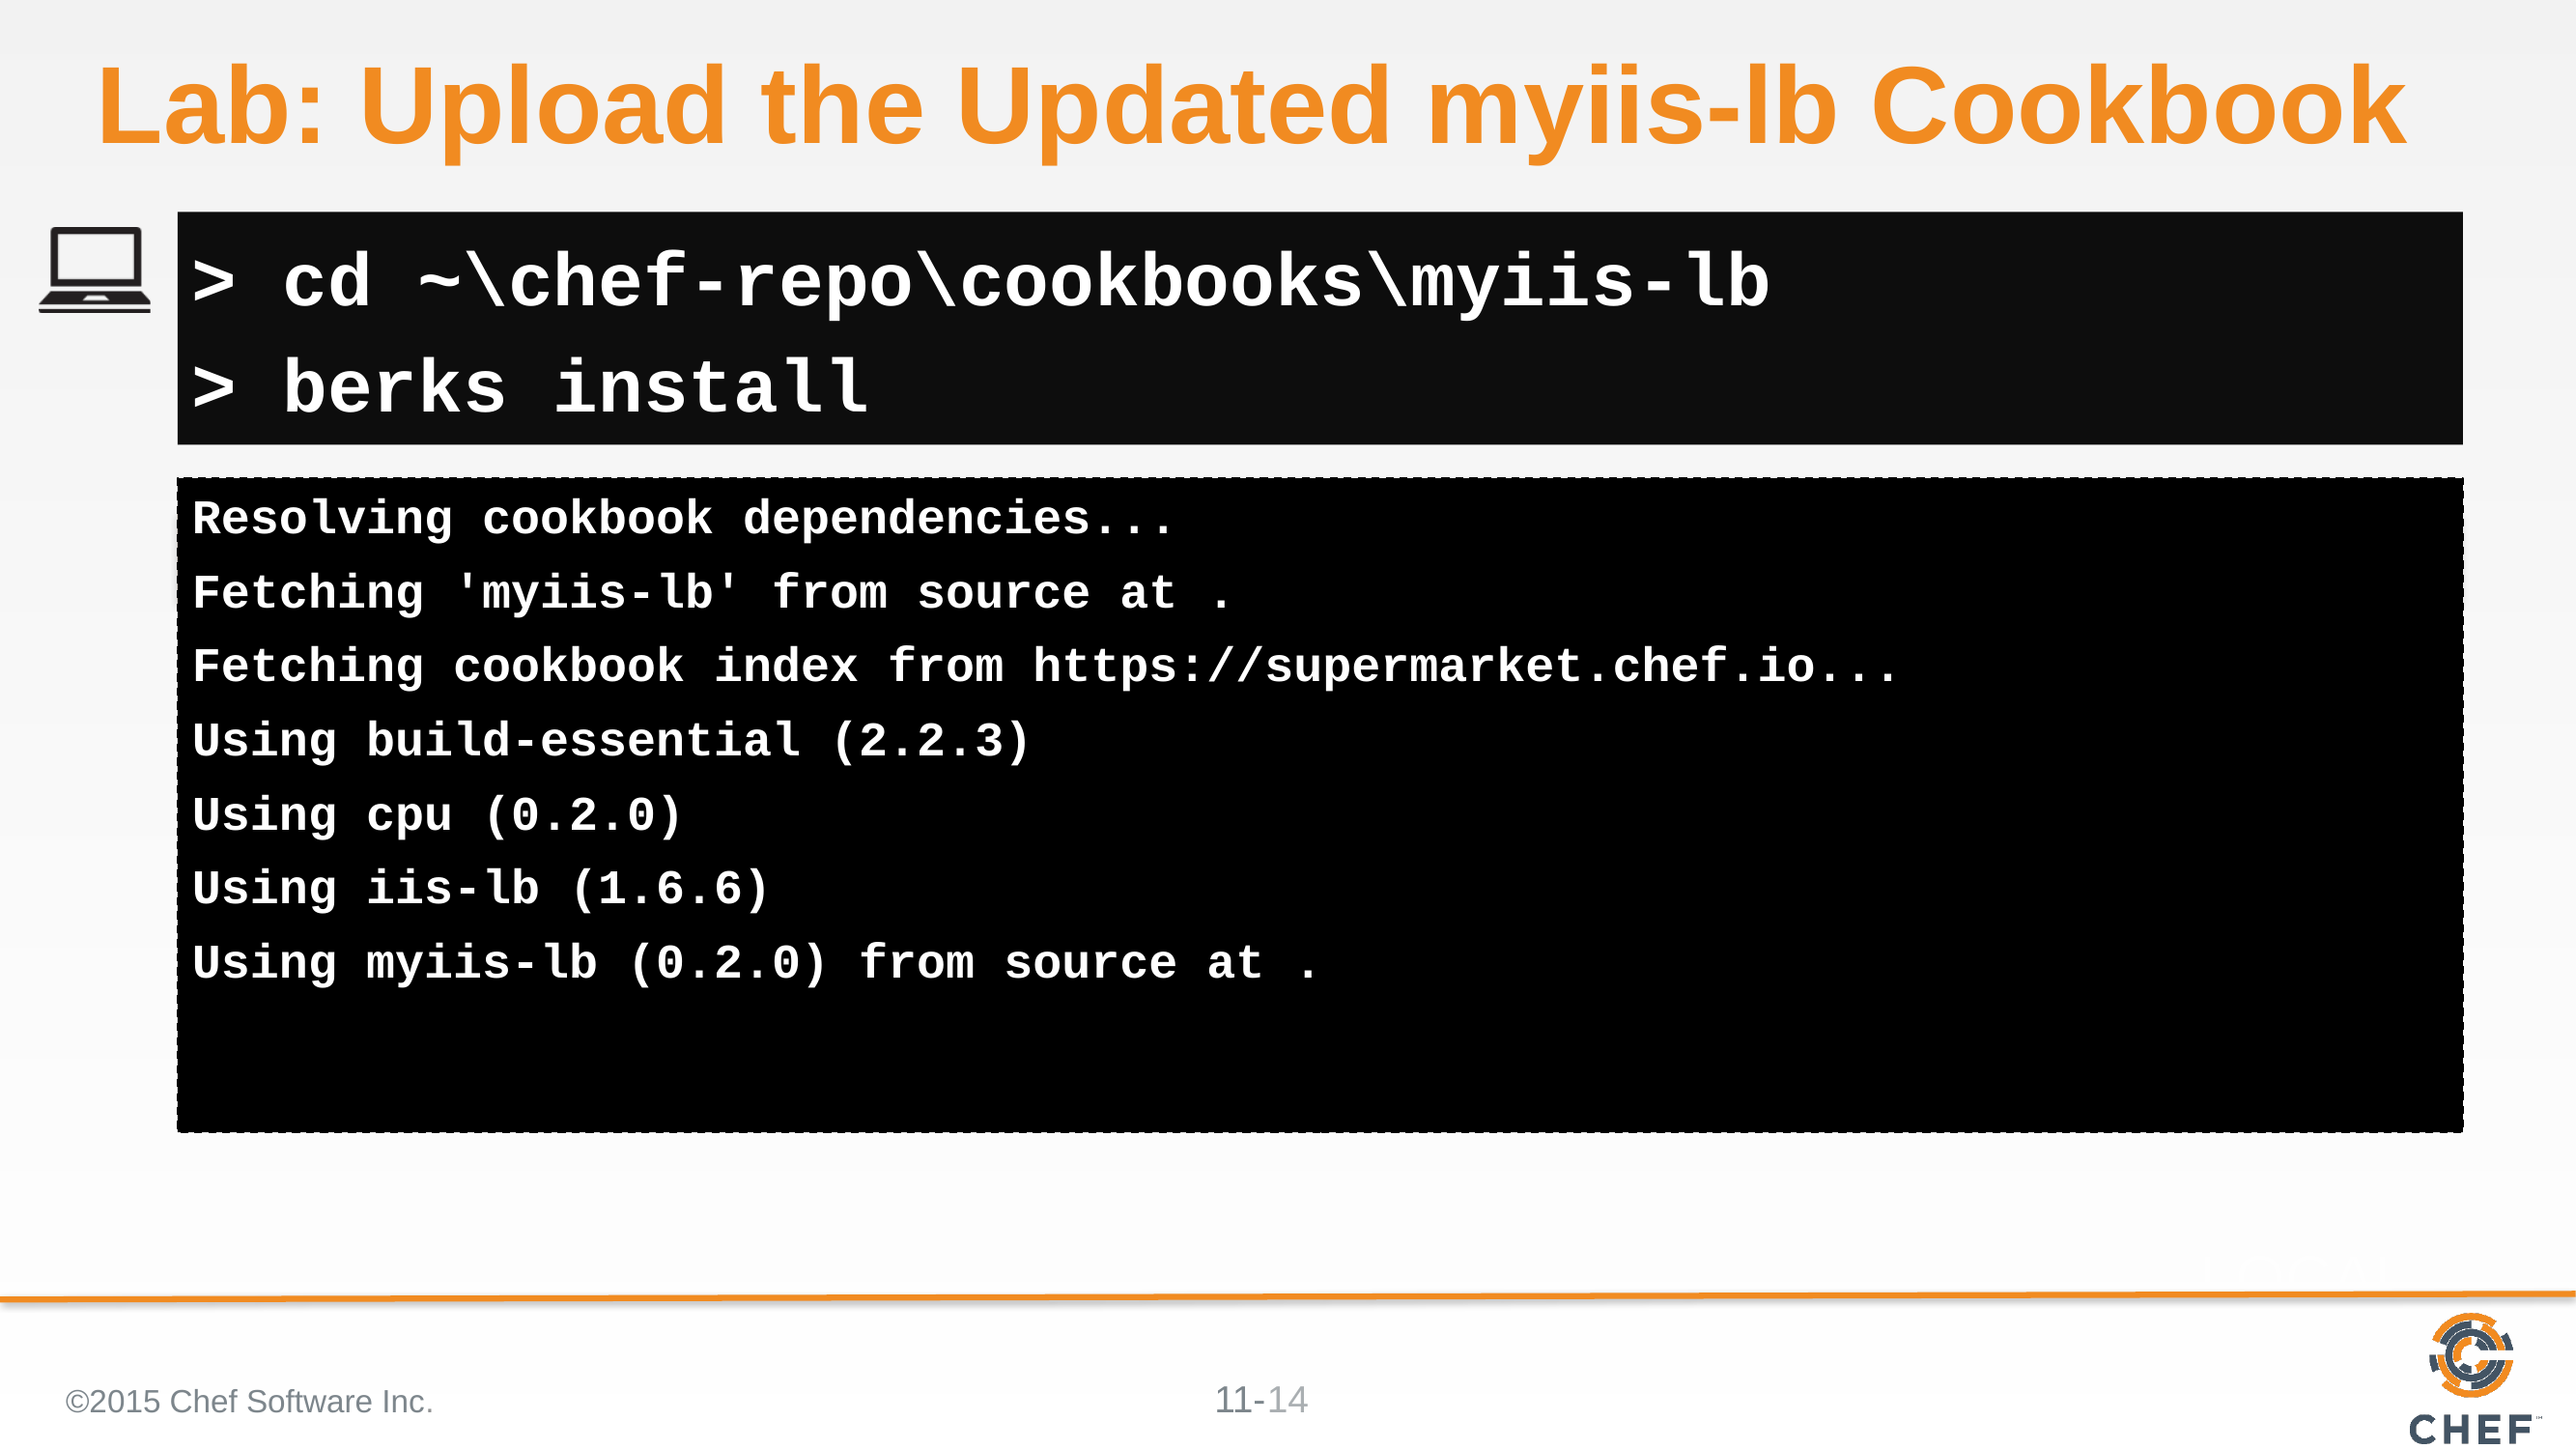

# Lab: Upload the Updated myiis-lb Cookbook
> cd ~\chef-repo\cookbooks\myiis-lb
> berks install
Resolving cookbook dependencies...
Fetching 'myiis-lb' from source at .
Fetching cookbook index from https://supermarket.chef.io...
Using build-essential (2.2.3)
Using cpu (0.2.0)
Using iis-lb (1.6.6)
Using myiis-lb (0.2.0) from source at .
©2015 Chef Software Inc.
14